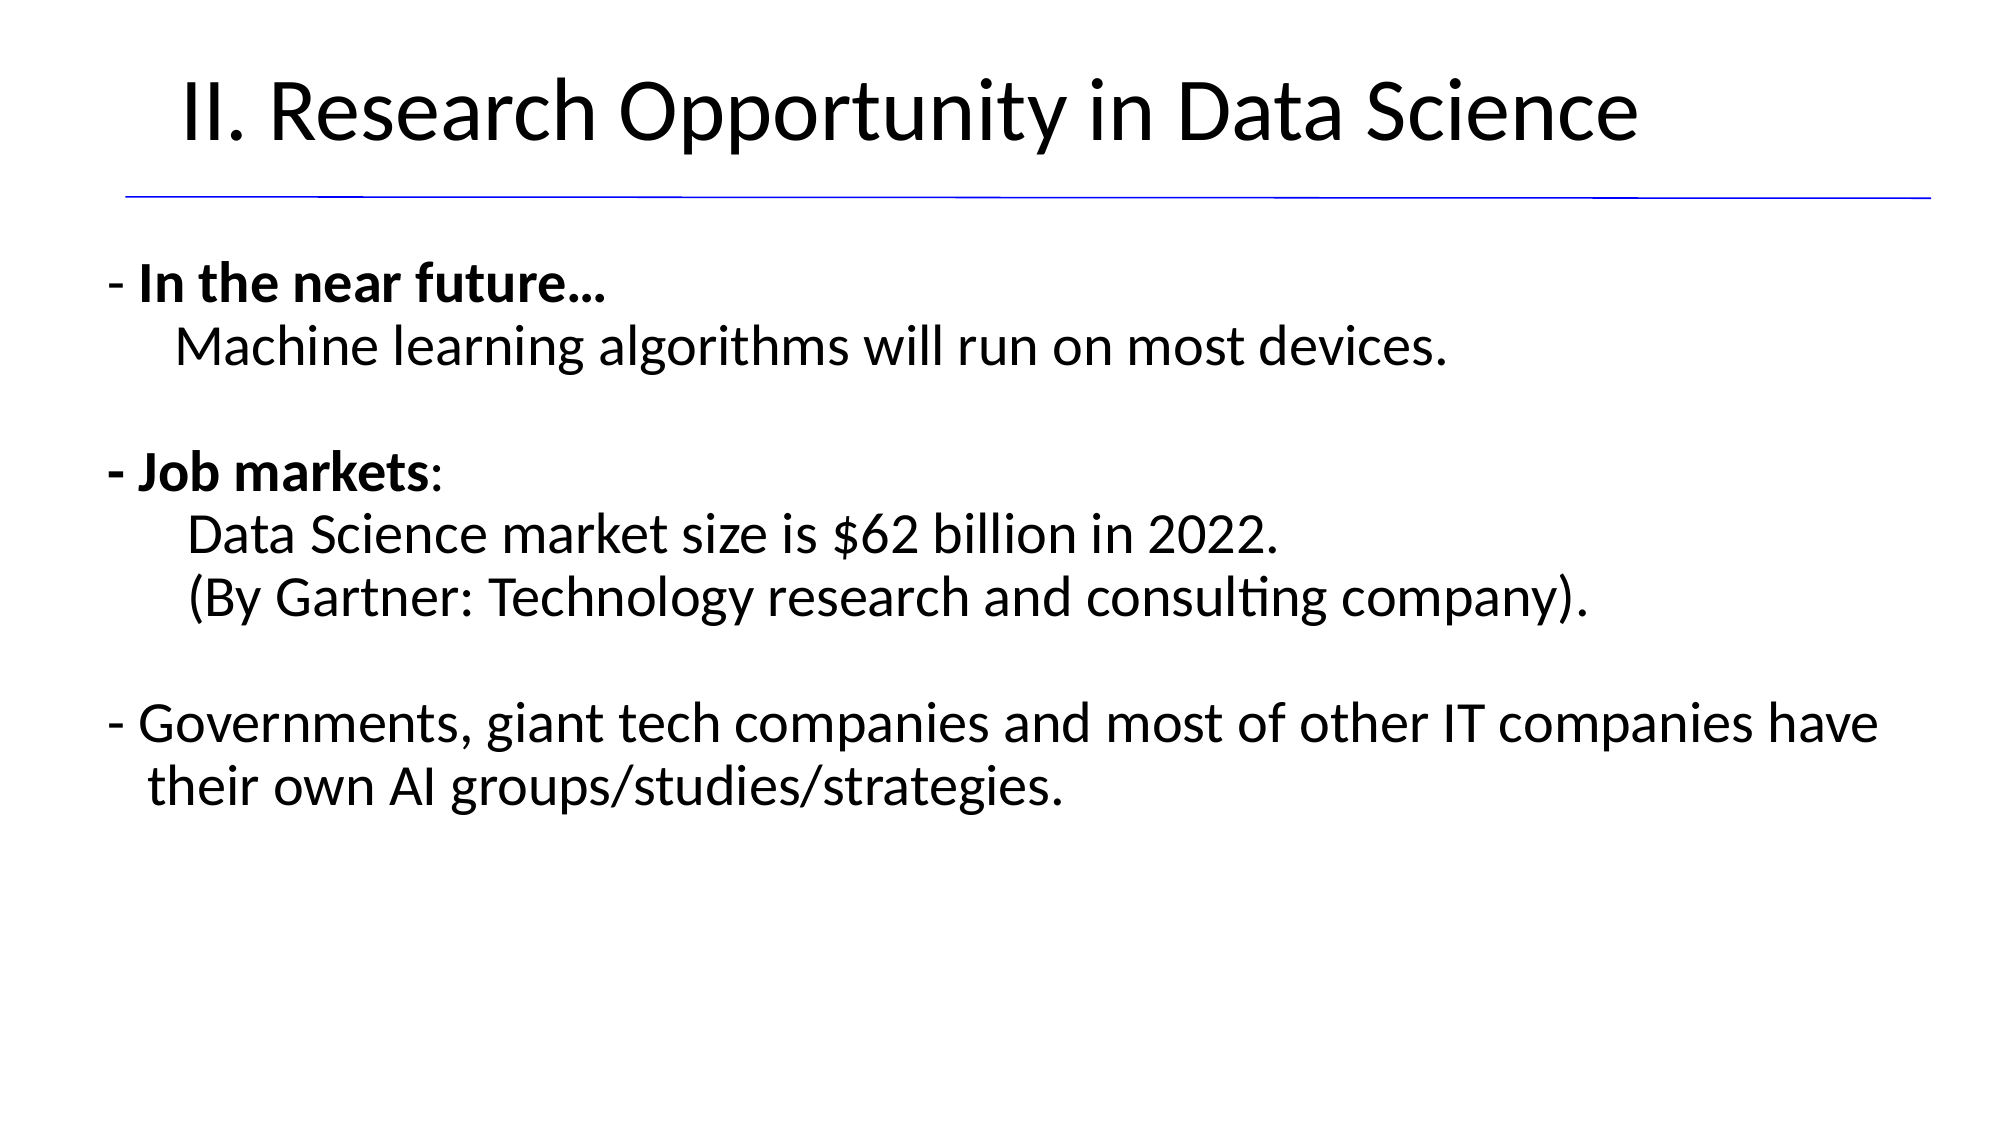

II. Research Opportunity in Data Science
- In the near future…
     Machine learning algorithms will run on most devices.

- Job markets:
      Data Science market size is $62 billion in 2022.
      (By Gartner: Technology research and consulting company).

- Governments, giant tech companies and most of other IT companies have
   their own AI groups/studies/strategies.